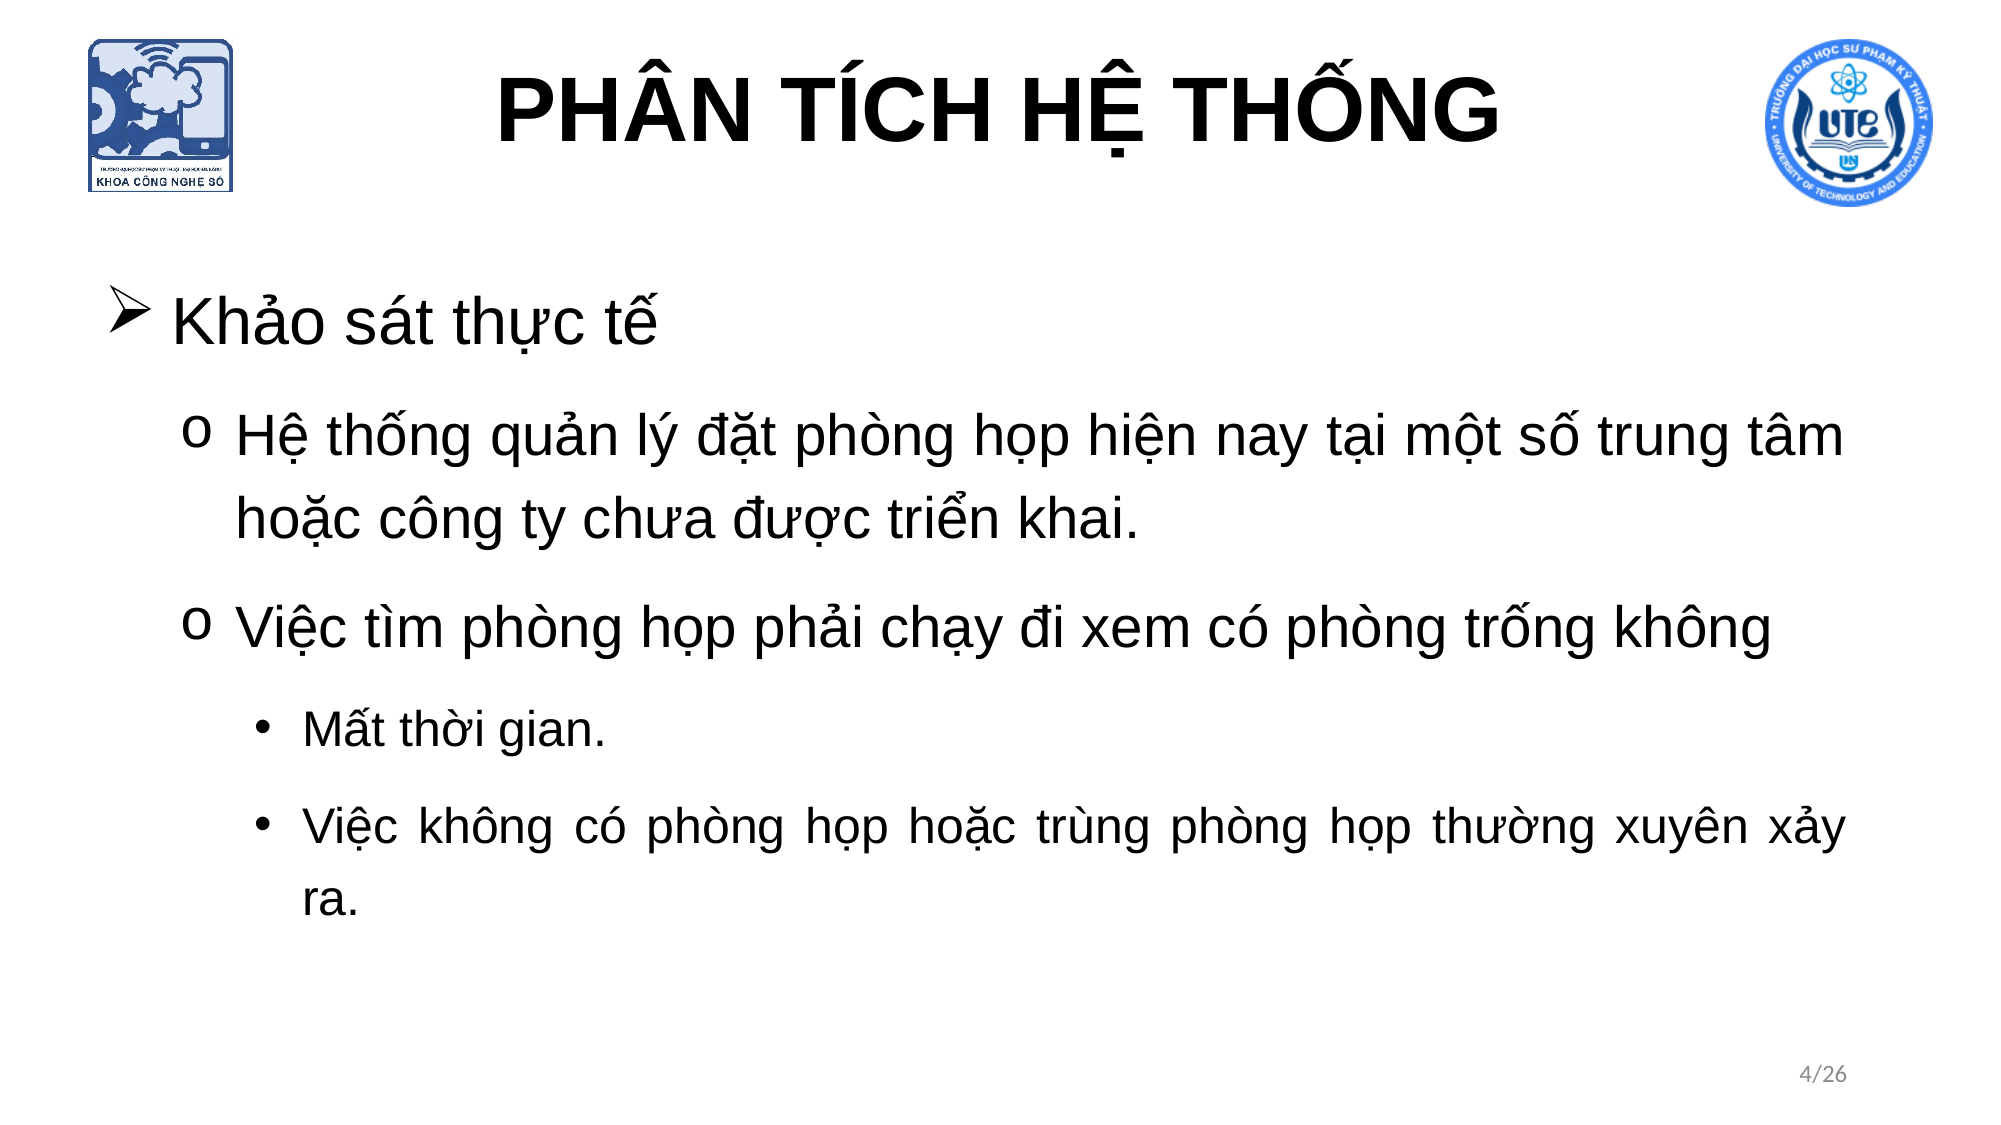

# PHÂN TÍCH HỆ THỐNG
Khảo sát thực tế
Hệ thống quản lý đặt phòng họp hiện nay tại một số trung tâm hoặc công ty chưa được triển khai.
Việc tìm phòng họp phải chạy đi xem có phòng trống không
Mất thời gian.
Việc không có phòng họp hoặc trùng phòng họp thường xuyên xảy ra.

4/26